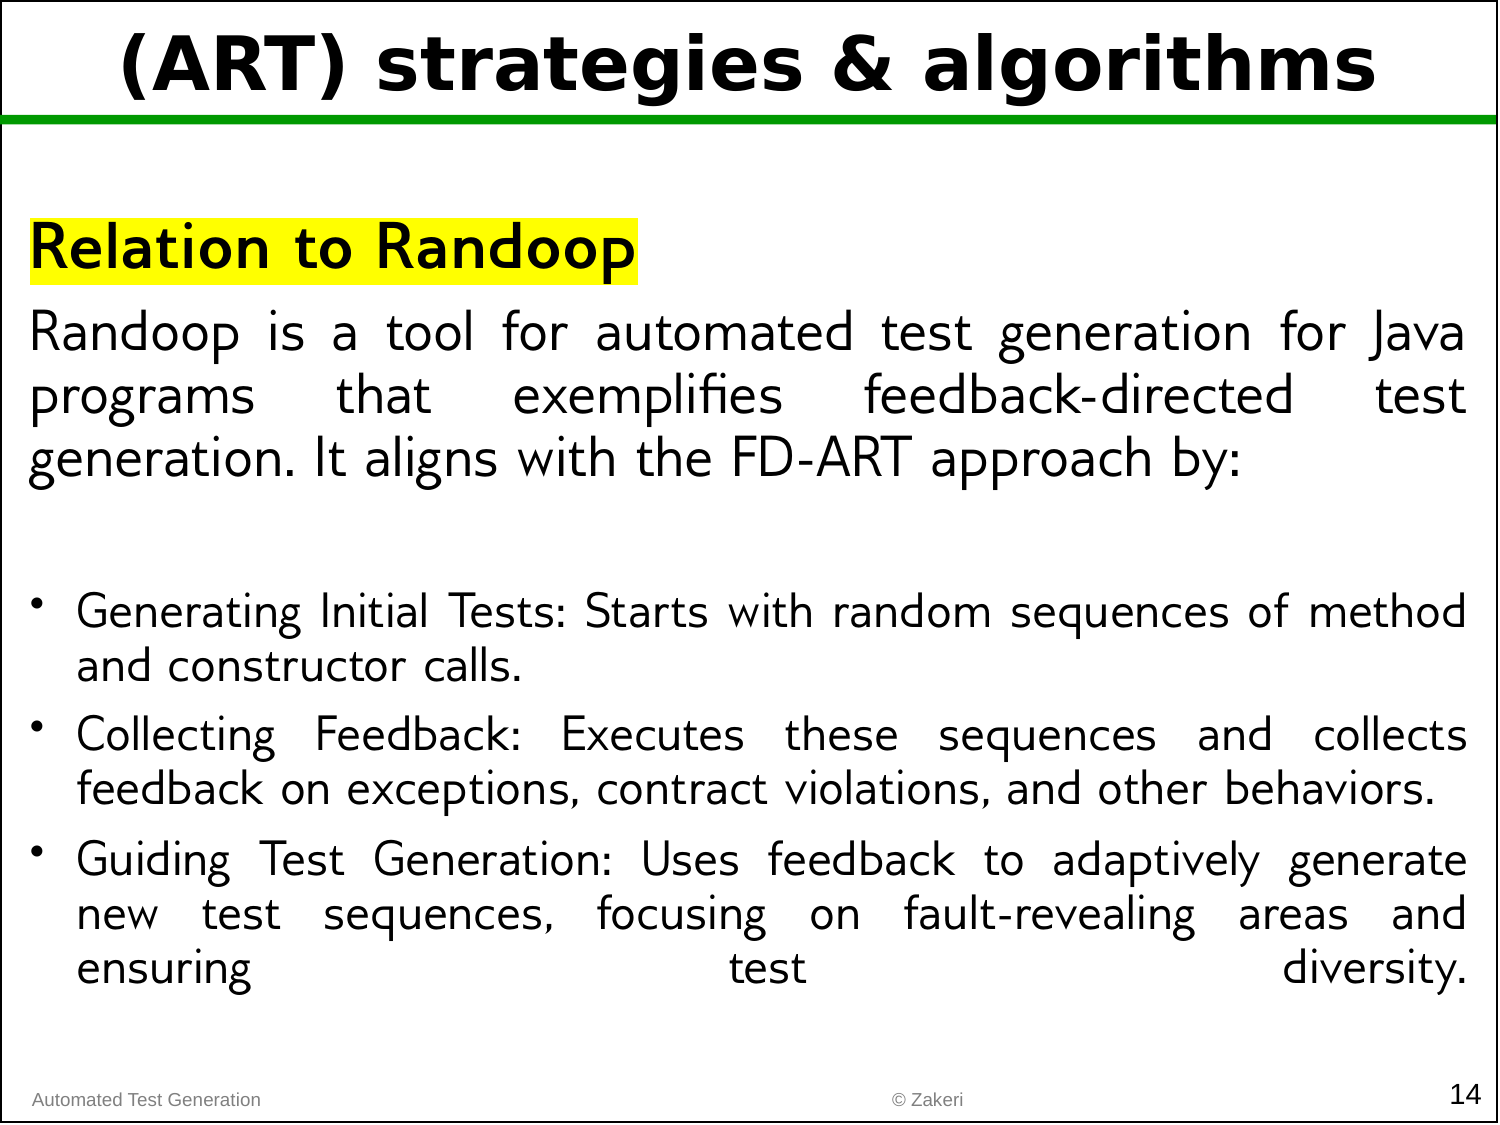

# (ART) strategies & algorithms
Relation to Randoop
Randoop is a tool for automated test generation for Java programs that exemplifies feedback-directed test generation. It aligns with the FD-ART approach by:

Generating Initial Tests: Starts with random sequences of method and constructor calls.
Collecting Feedback: Executes these sequences and collects feedback on exceptions, contract violations, and other behaviors.
Guiding Test Generation: Uses feedback to adaptively generate new test sequences, focusing on fault-revealing areas and ensuring test diversity.
14
© Zakeri
Automated Test Generation